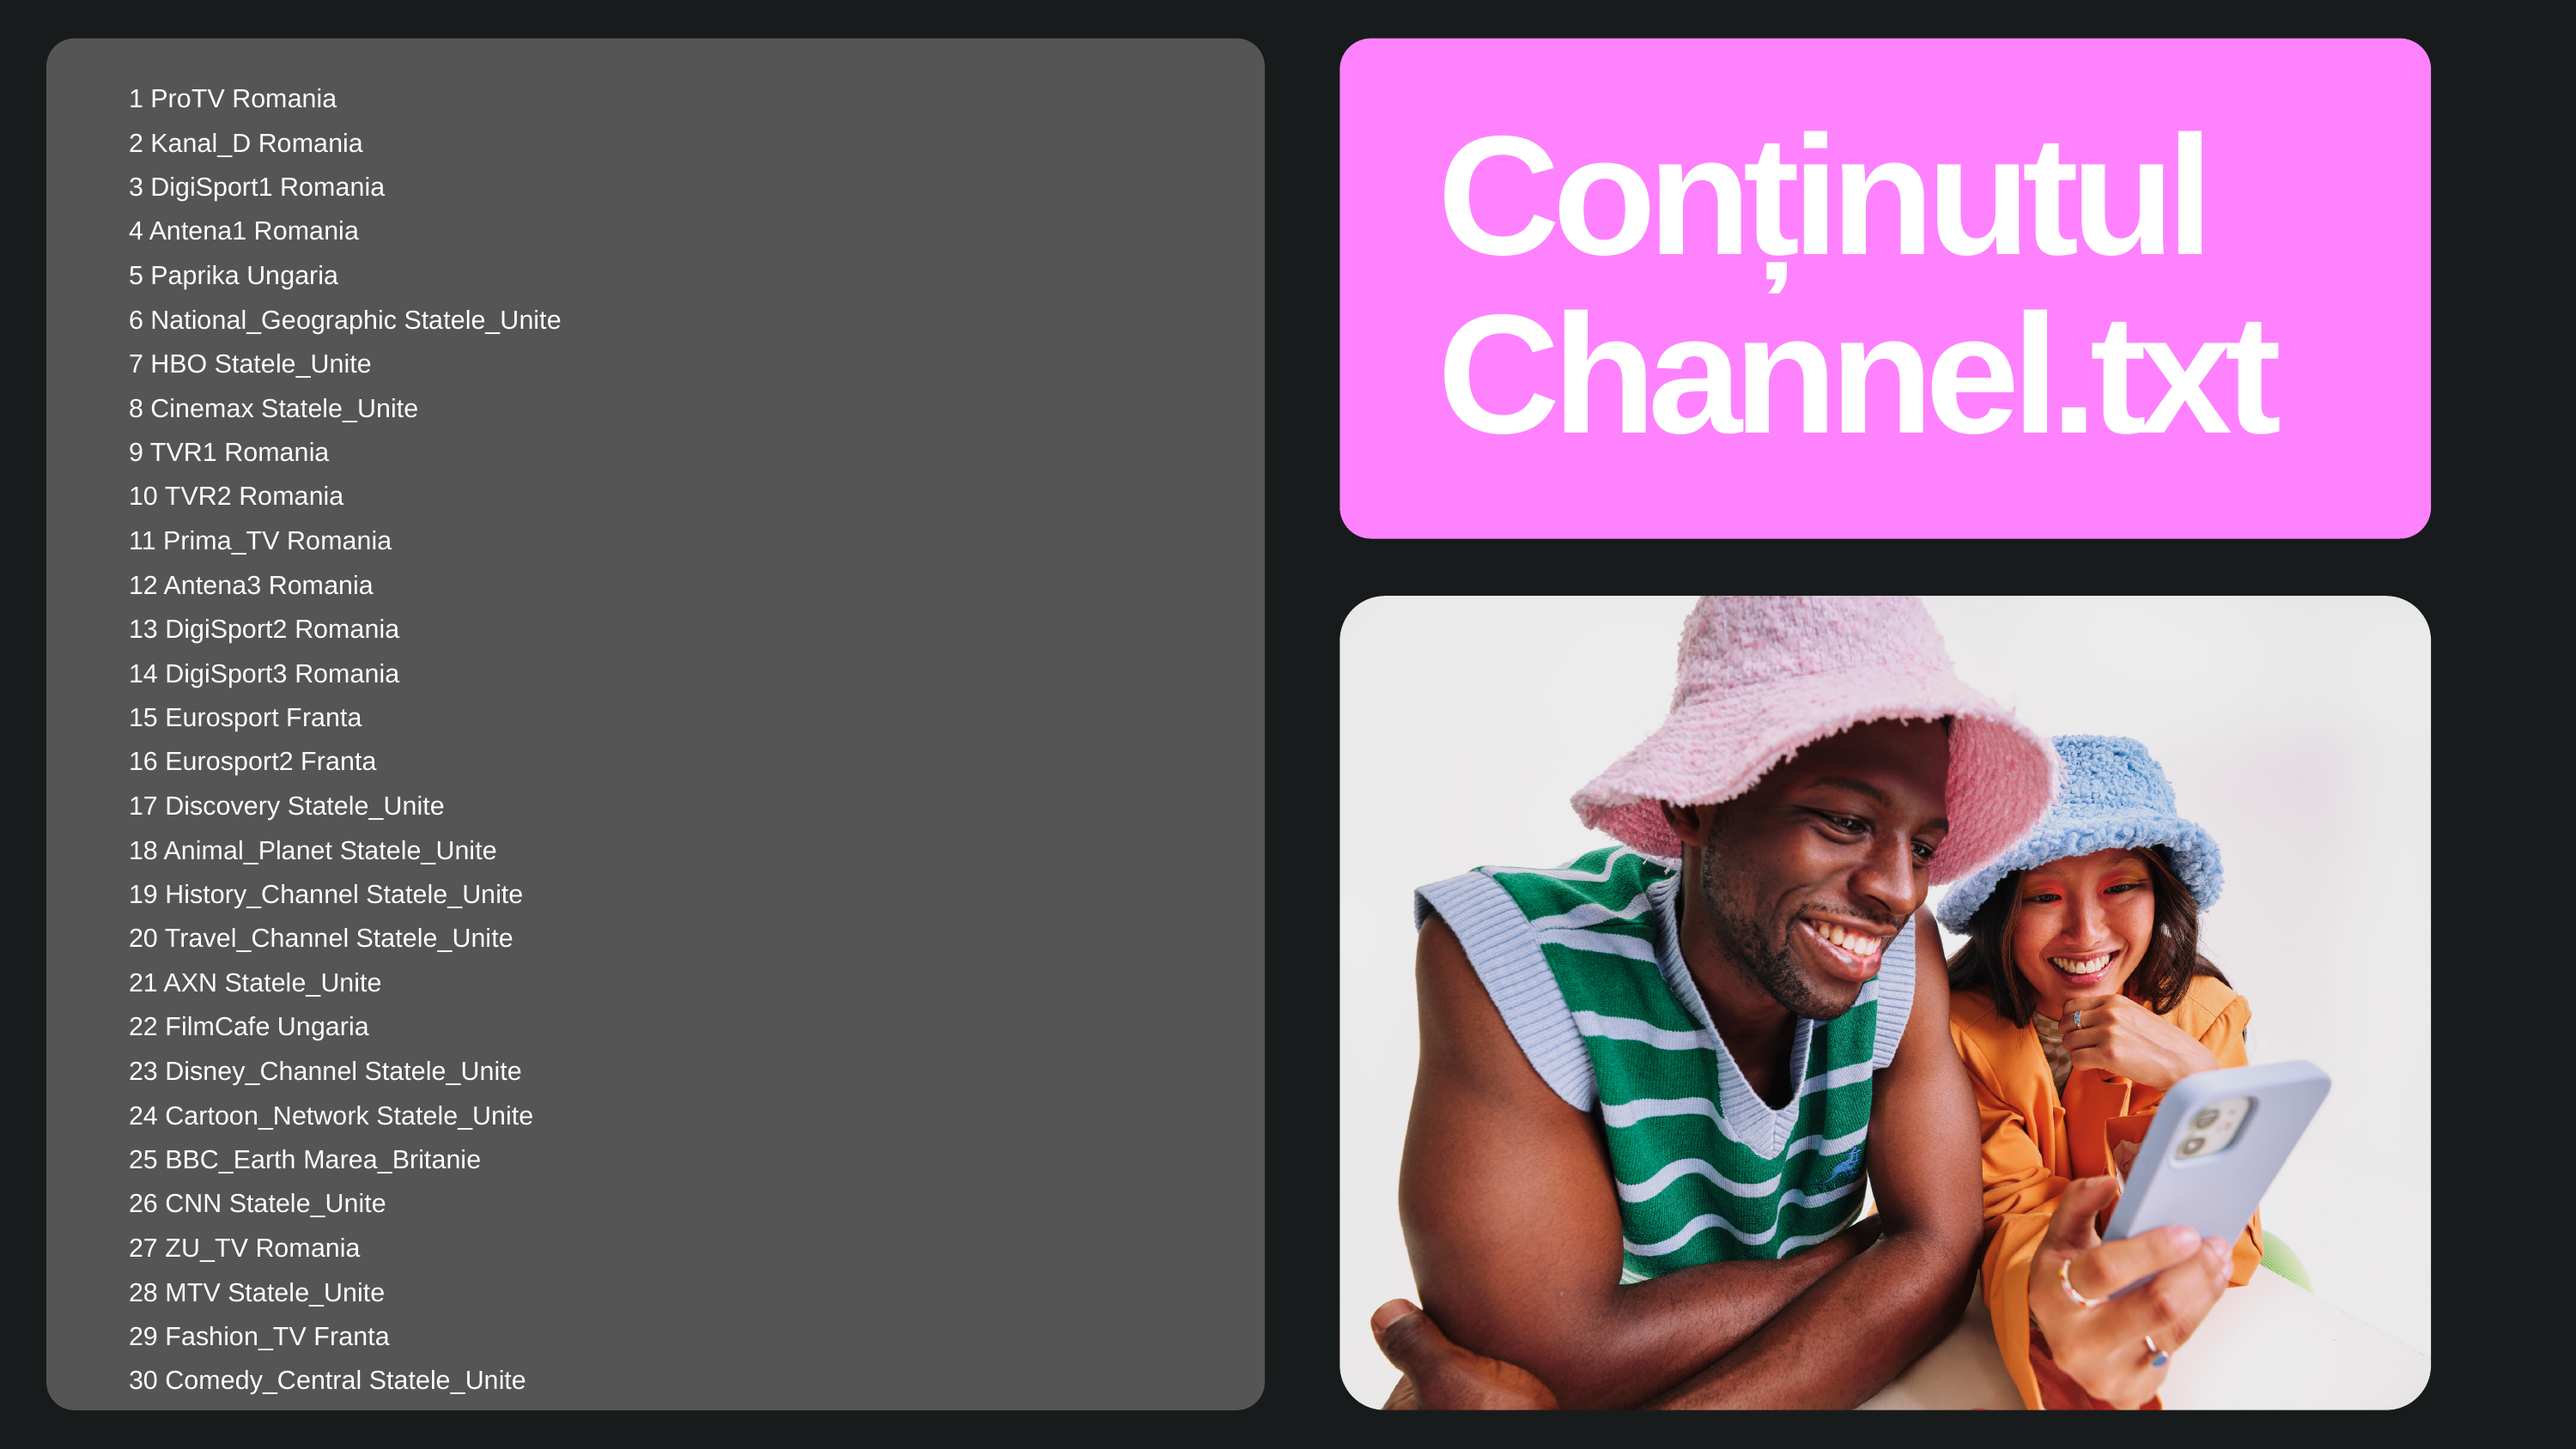

1 ProTV Romania
2 Kanal_D Romania
3 DigiSport1 Romania
4 Antena1 Romania
5 Paprika Ungaria
6 National_Geographic Statele_Unite
7 HBO Statele_Unite
8 Cinemax Statele_Unite
9 TVR1 Romania
10 TVR2 Romania
11 Prima_TV Romania
12 Antena3 Romania
13 DigiSport2 Romania
14 DigiSport3 Romania
15 Eurosport Franta
16 Eurosport2 Franta
17 Discovery Statele_Unite
18 Animal_Planet Statele_Unite
19 History_Channel Statele_Unite
20 Travel_Channel Statele_Unite
21 AXN Statele_Unite
22 FilmCafe Ungaria
23 Disney_Channel Statele_Unite
24 Cartoon_Network Statele_Unite
25 BBC_Earth Marea_Britanie
26 CNN Statele_Unite
27 ZU_TV Romania
28 MTV Statele_Unite
29 Fashion_TV Franta
30 Comedy_Central Statele_Unite
Conținutul Channel.txt